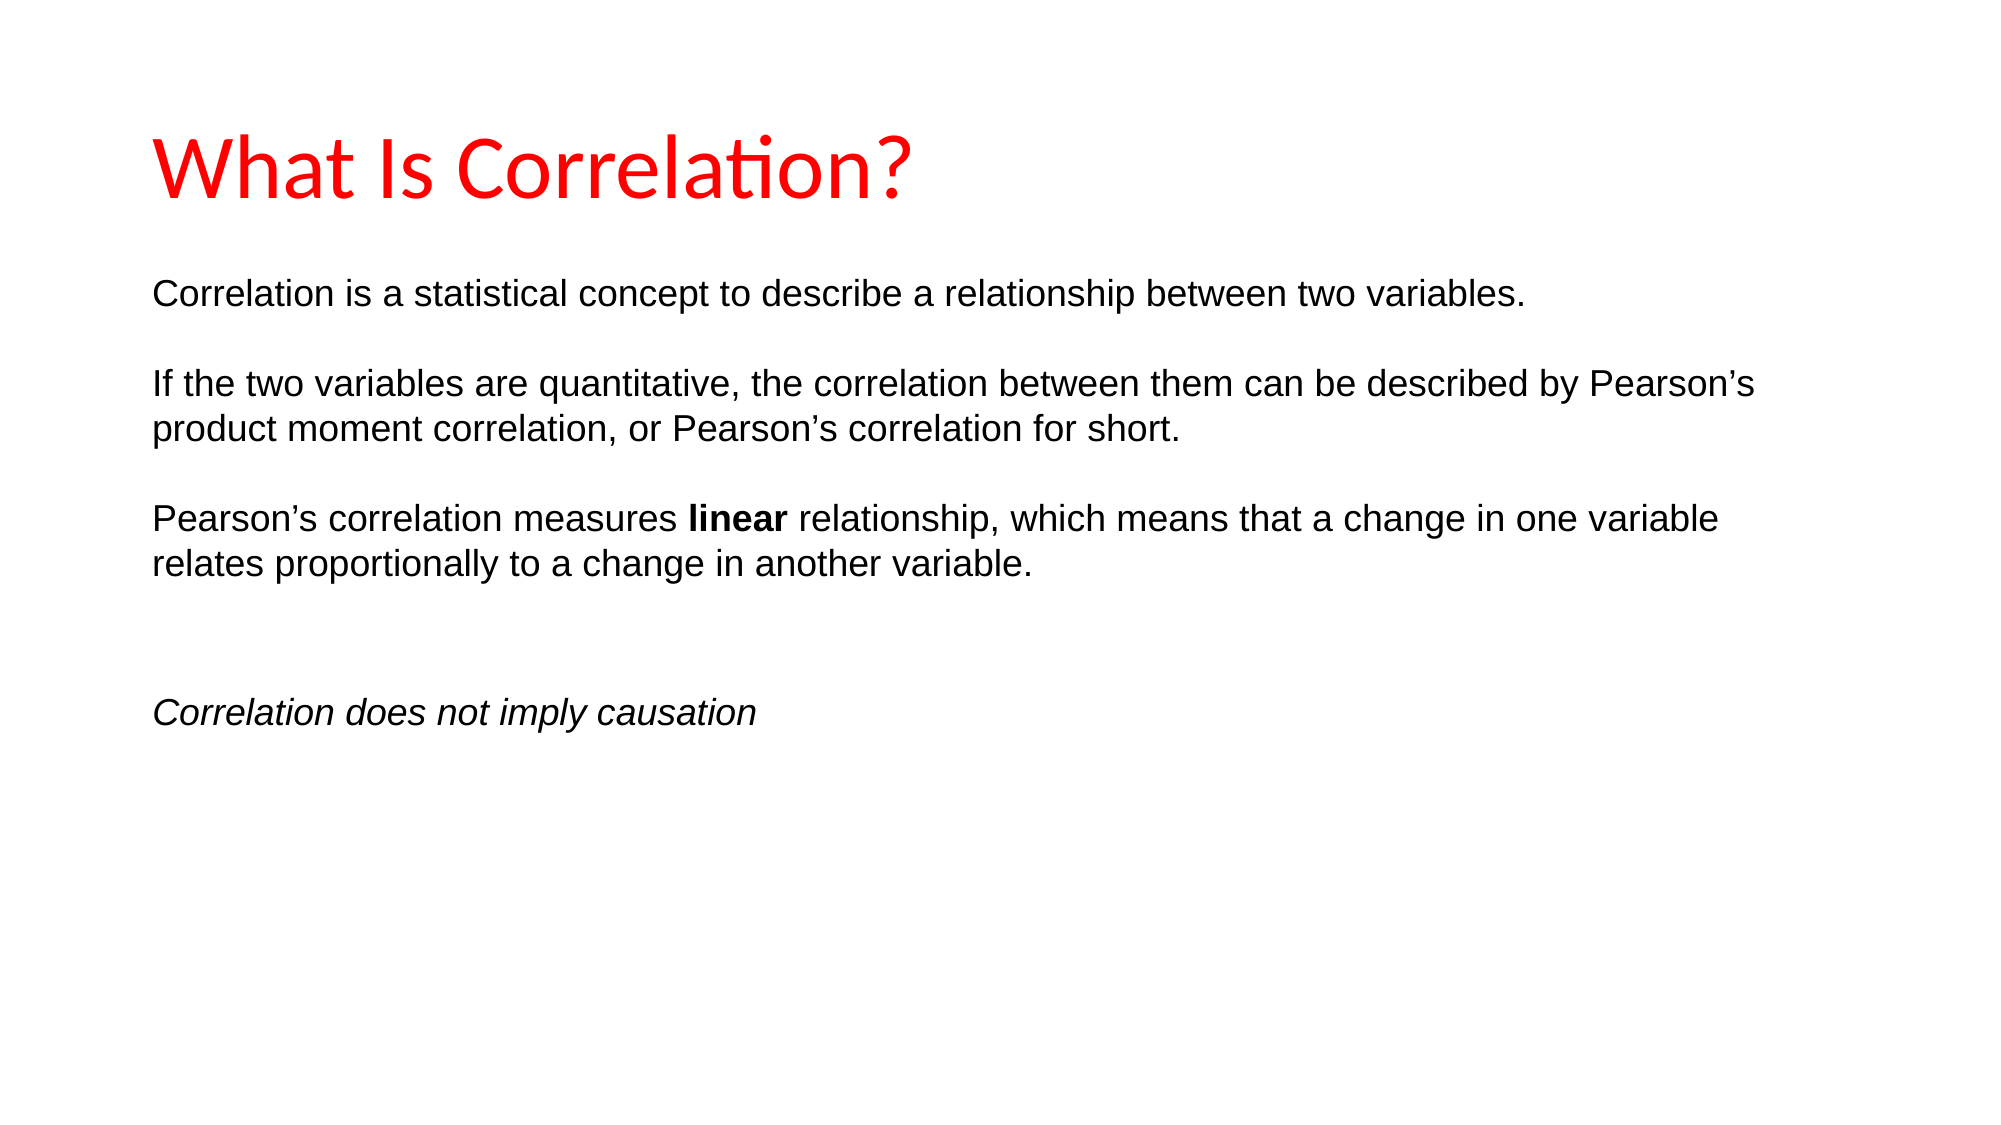

# What Is Correlation?
Correlation is a statistical concept to describe a relationship between two variables.

If the two variables are quantitative, the correlation between them can be described by Pearson’s product moment correlation, or Pearson’s correlation for short.

Pearson’s correlation measures linear relationship, which means that a change in one variable relates proportionally to a change in another variable.
Correlation does not imply causation